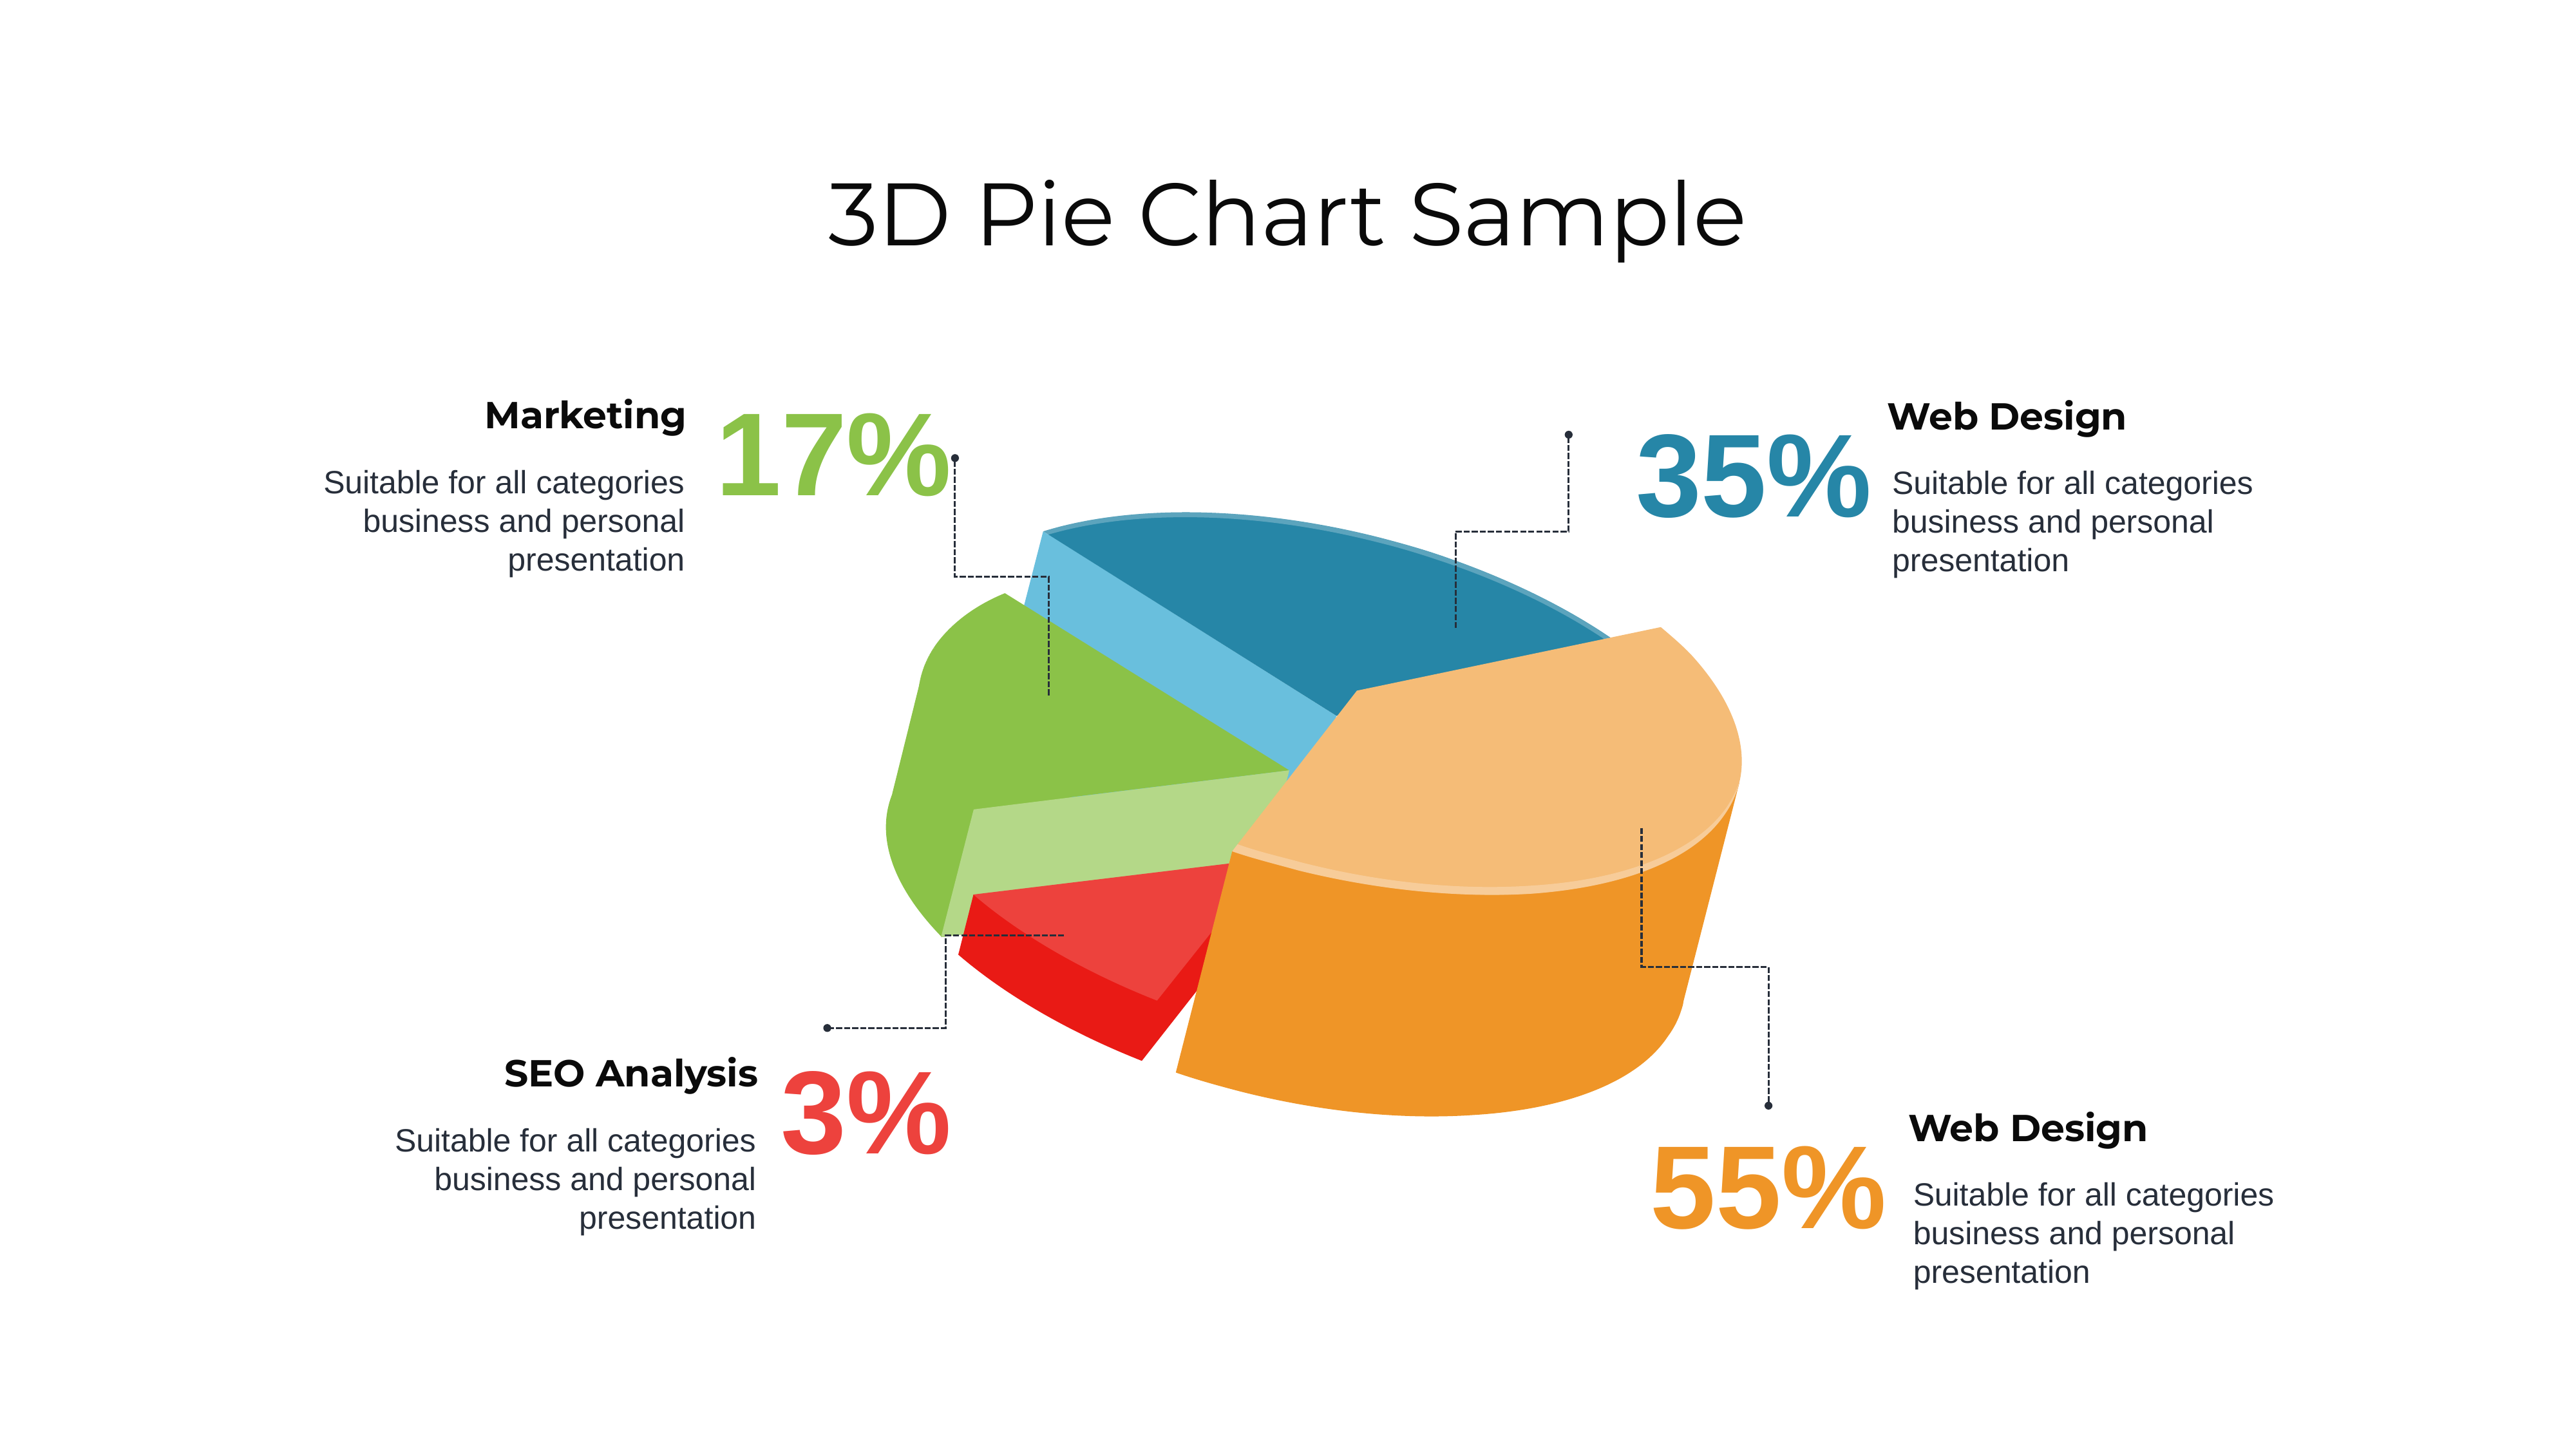

# 3D Pie Chart Sample
17%
Marketing
Web Design
35%
Suitable for all categories business and personal presentation
Suitable for all categories business and personal presentation

3%
SEO Analysis
Web Design
55%
Suitable for all categories business and personal presentation
Suitable for all categories business and personal presentation